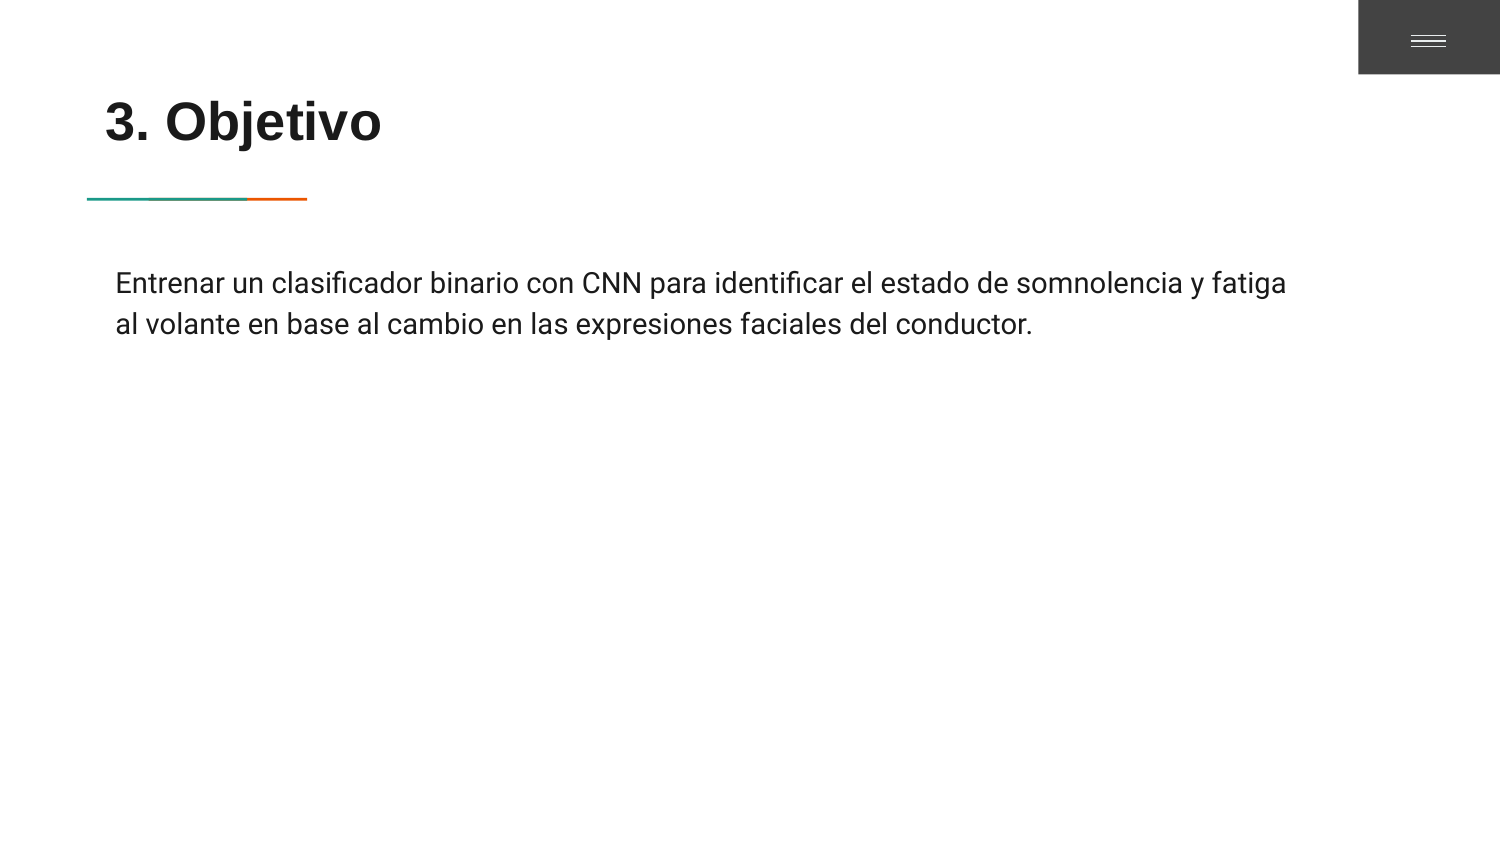

3. Objetivo
# Objetivo del proyecto
Entrenar un clasificador binario con CNN para identificar el estado de somnolencia y fatiga al volante en base al cambio en las expresiones faciales del conductor.